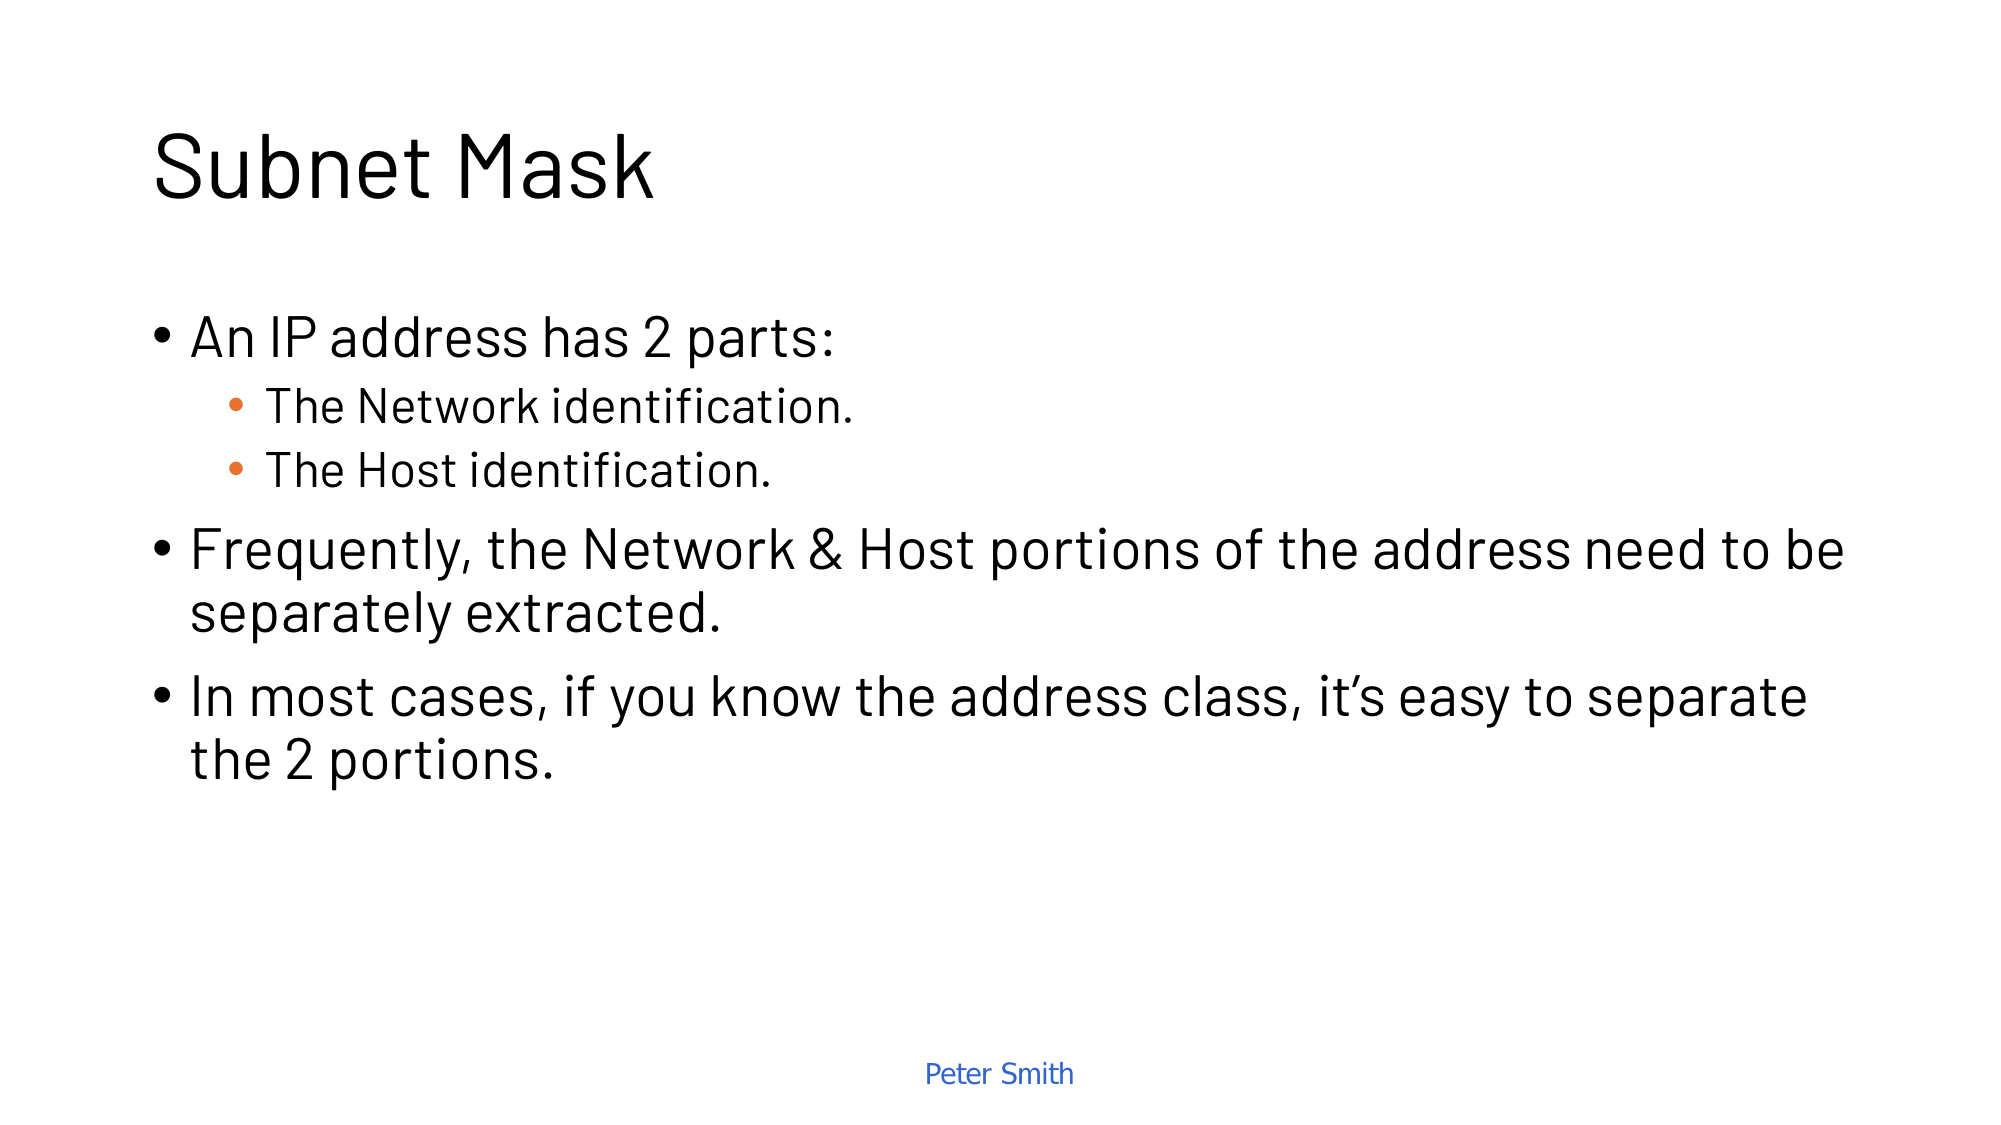

# Subnet Mask
An IP address has 2 parts:
The Network identification.
The Host identification.
Frequently, the Network & Host portions of the address need to be separately extracted.
In most cases, if you know the address class, it’s easy to separate the 2 portions.
Peter Smith
75